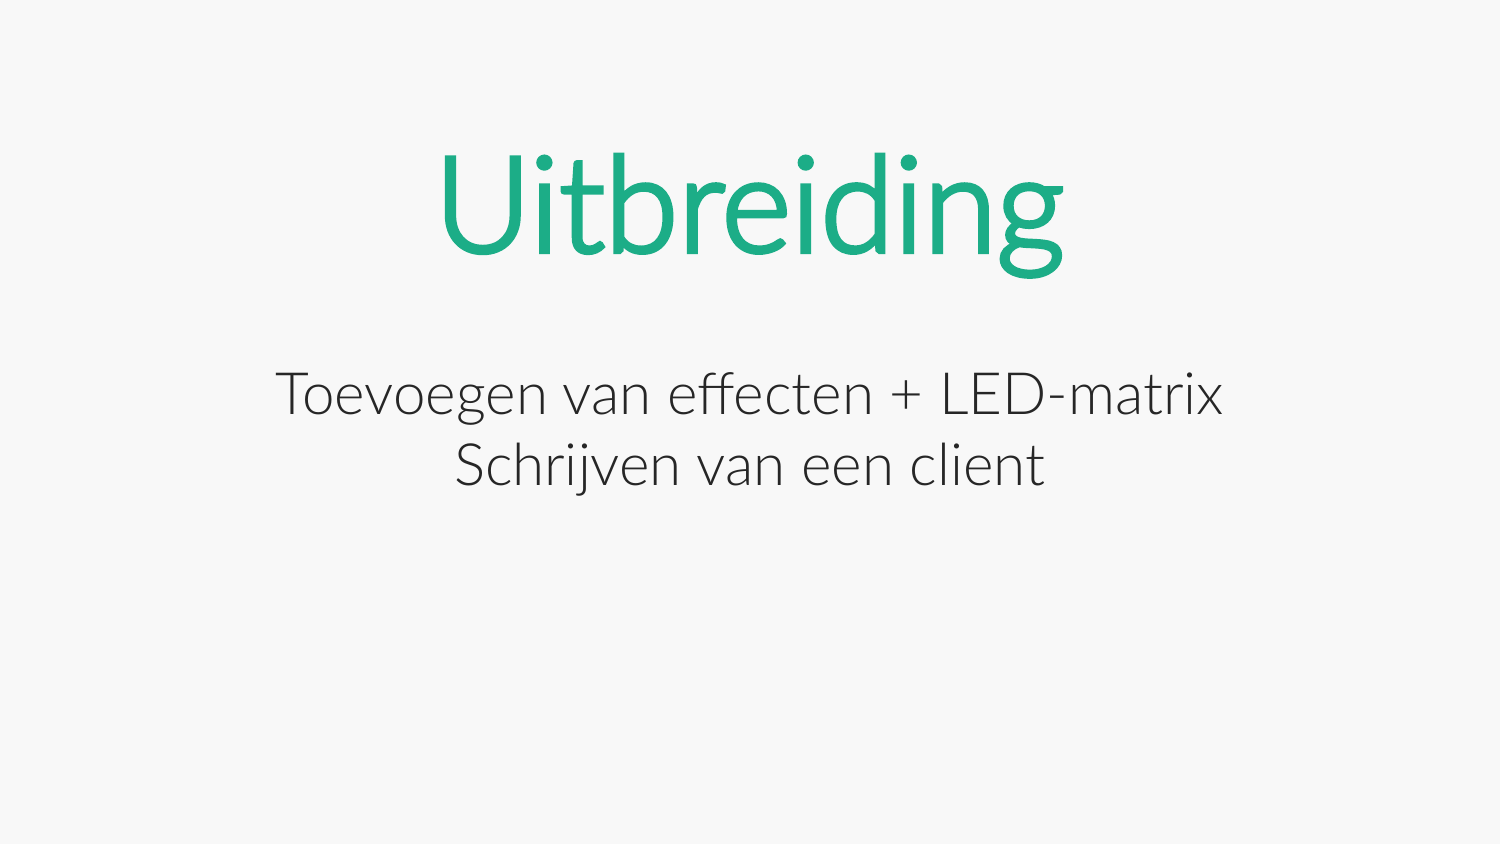

Uitbreiding
Toevoegen van effecten + LED-matrix
Schrijven van een client